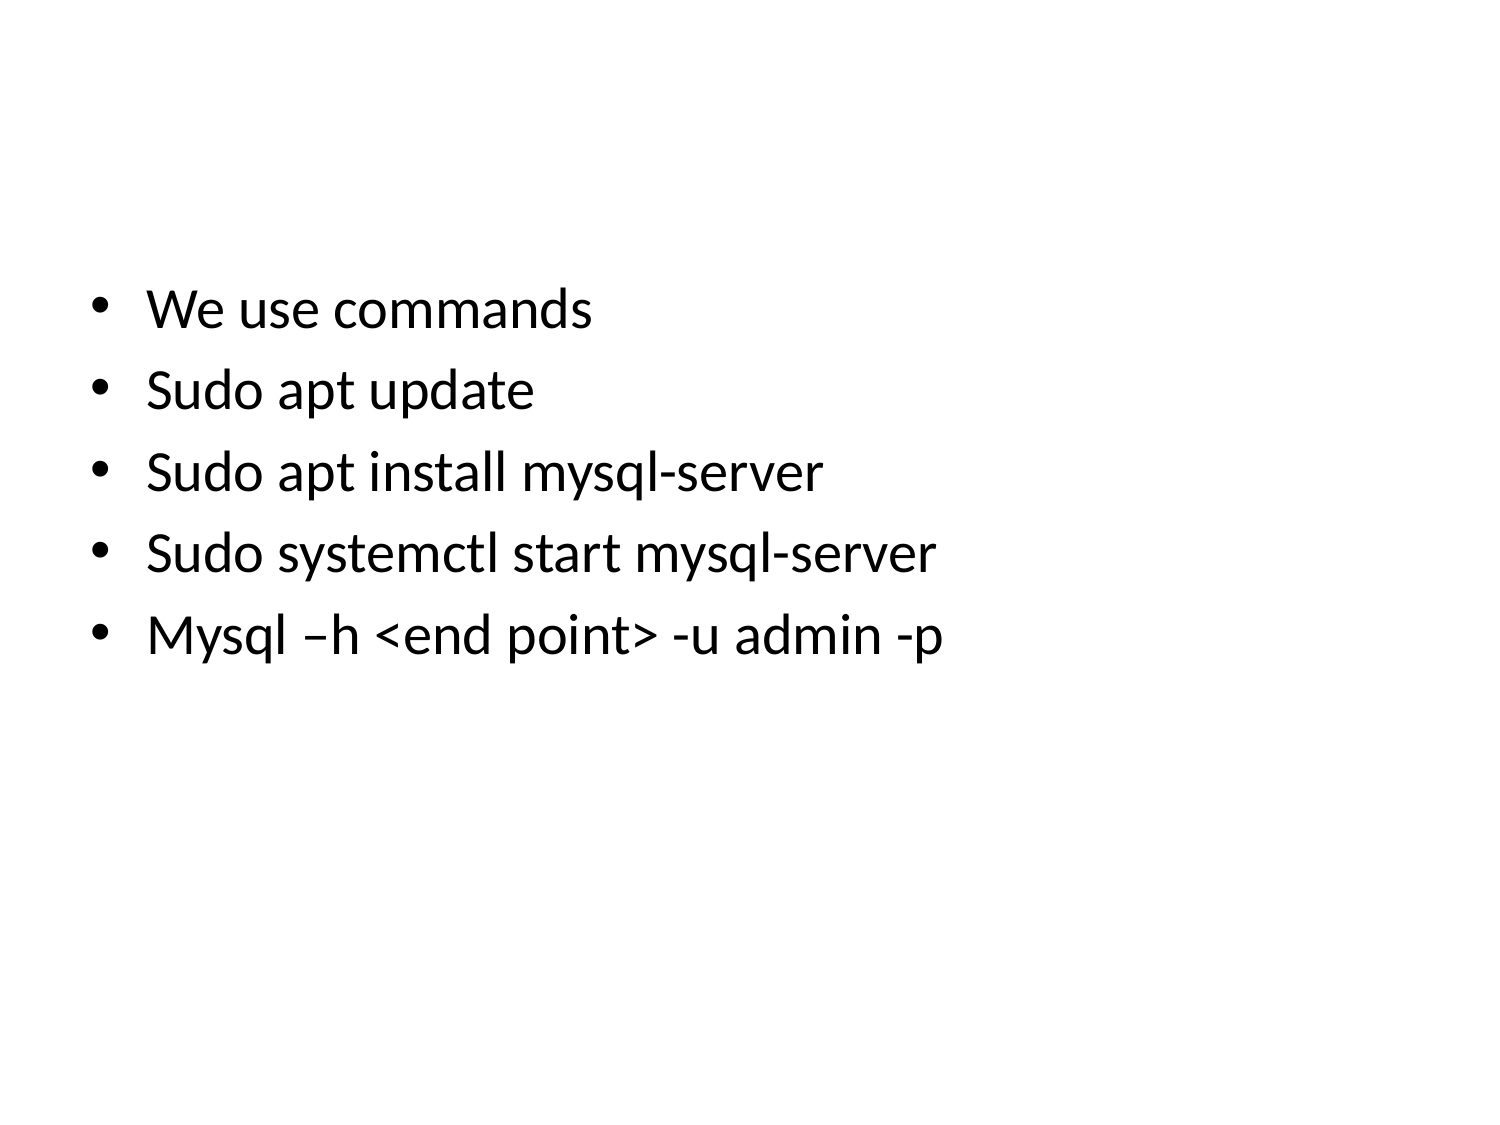

We use commands
Sudo apt update
Sudo apt install mysql-server
Sudo systemctl start mysql-server
Mysql –h <end point> -u admin -p